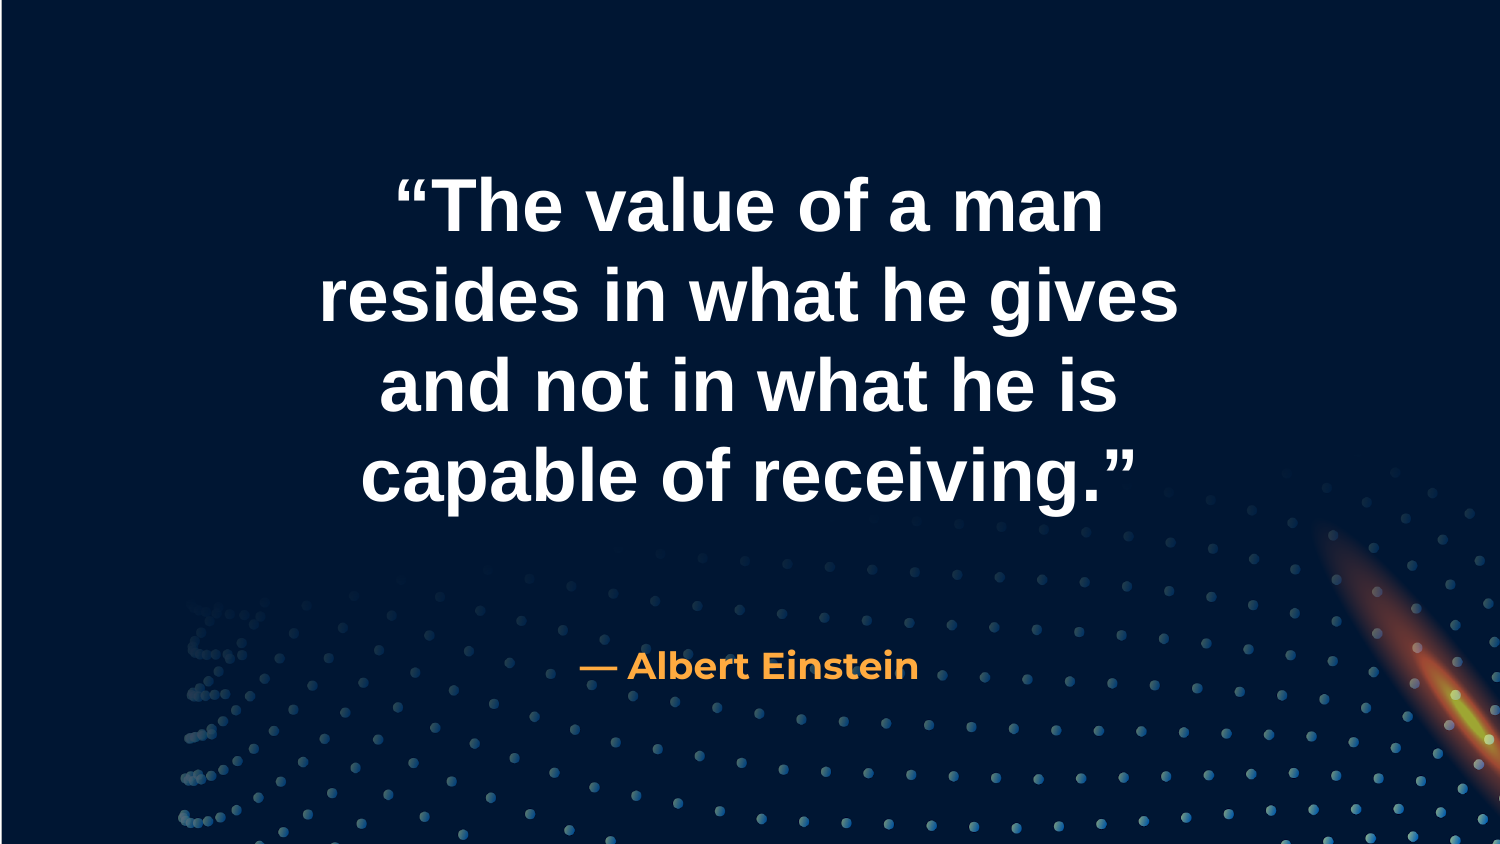

# “The value of a man resides in what he gives and not in what he is capable of receiving.”
— Albert Einstein